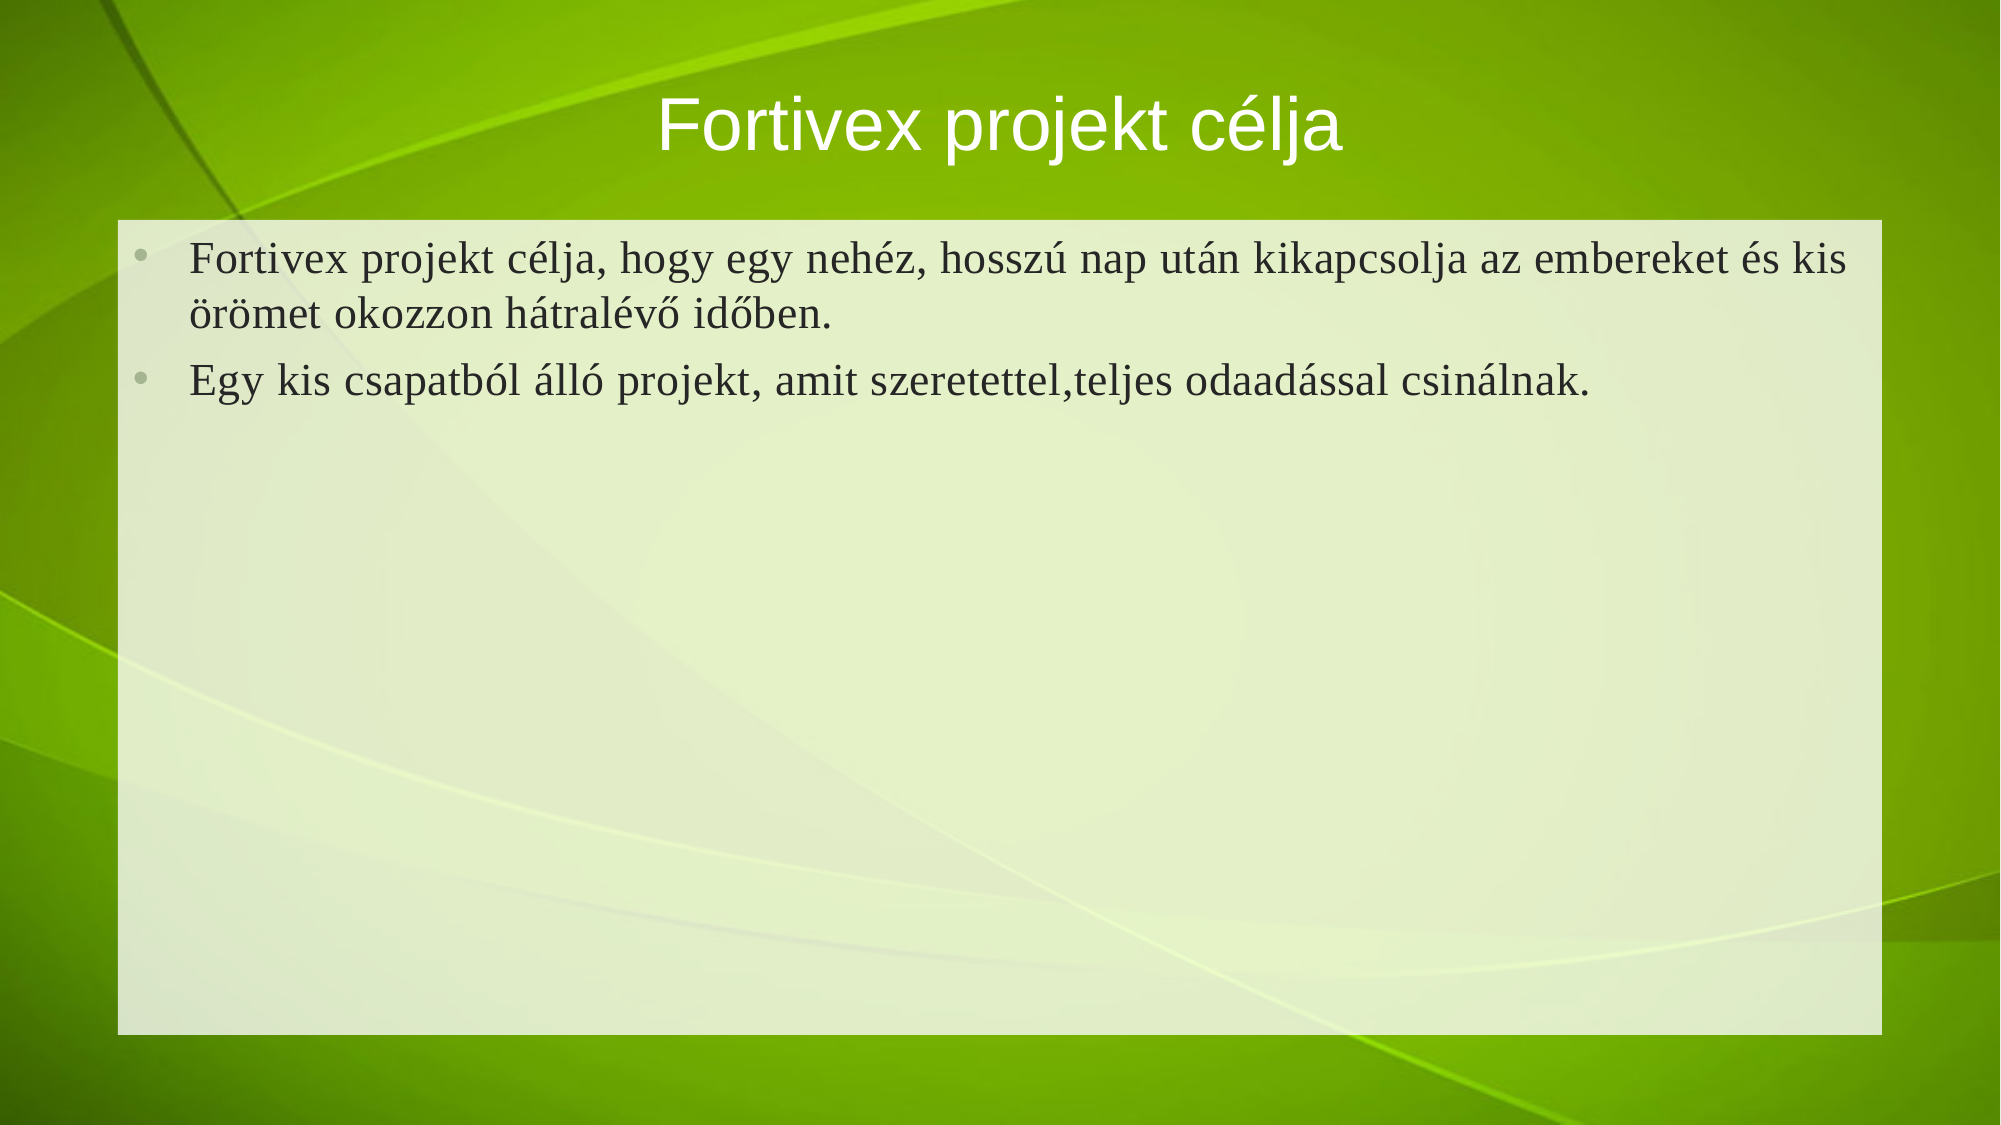

# Fortivex projekt célja
Fortivex projekt célja, hogy egy nehéz, hosszú nap után kikapcsolja az embereket és kis örömet okozzon hátralévő időben.
Egy kis csapatból álló projekt, amit szeretettel,teljes odaadással csinálnak.